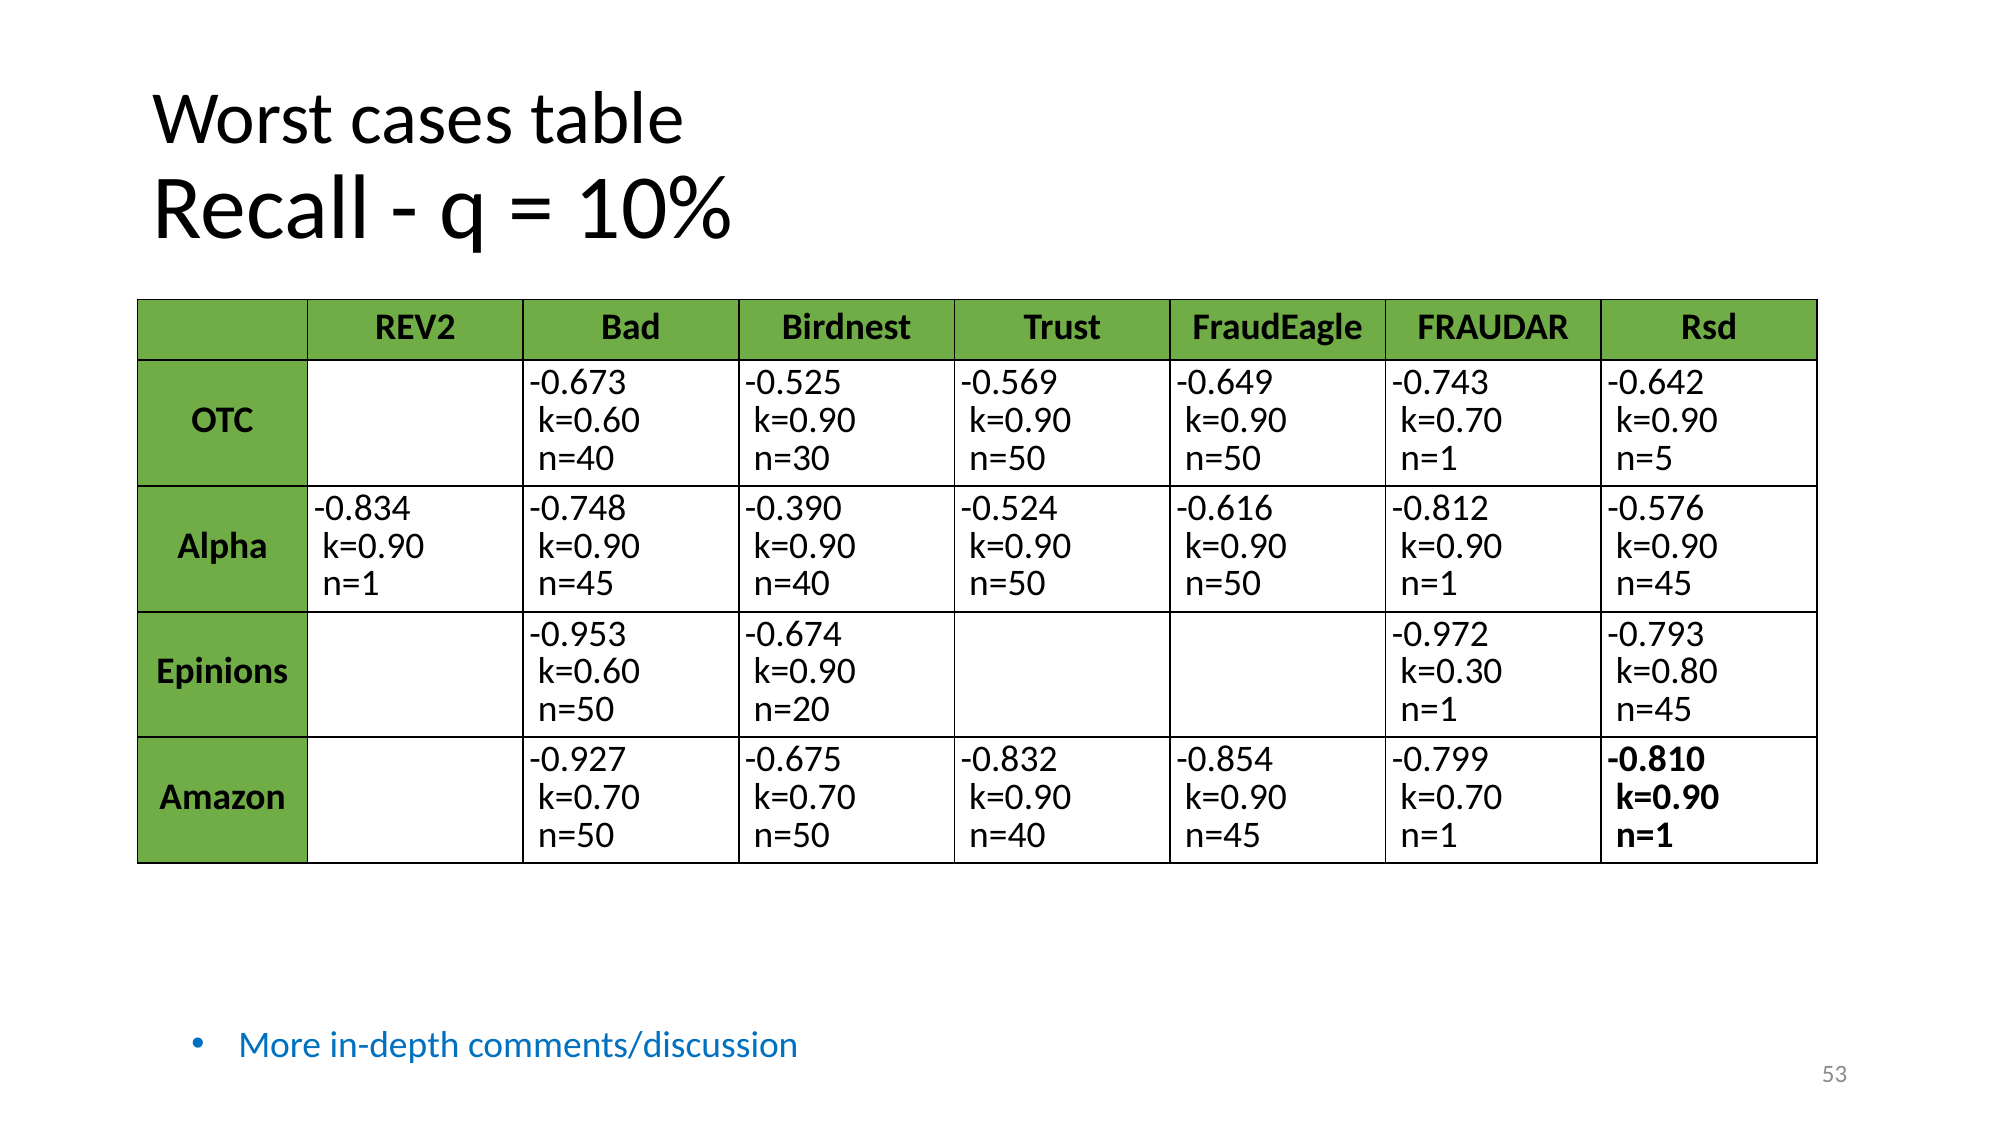

# Worst cases table Recall - q = 10%

|  | REV2 | Bad | Birdnest | Trust | FraudEagle | FRAUDAR | Rsd |
| --- | --- | --- | --- | --- | --- | --- | --- |
| OTC |  | -0.673   k=0.60   n=40 | -0.525   k=0.90   n=30 | -0.569   k=0.90   n=50 | -0.649   k=0.90   n=50 | -0.743   k=0.70   n=1 | -0.642   k=0.90   n=5 |
| Alpha | -0.834   k=0.90   n=1 | -0.748   k=0.90   n=45 | -0.390   k=0.90   n=40 | -0.524   k=0.90   n=50 | -0.616   k=0.90   n=50 | -0.812   k=0.90   n=1 | -0.576   k=0.90   n=45 |
| Epinions |  | -0.953   k=0.60   n=50 | -0.674   k=0.90   n=20 |  |  | -0.972   k=0.30   n=1 | -0.793   k=0.80   n=45 |
| Amazon |  | -0.927   k=0.70   n=50 | -0.675   k=0.70   n=50 | -0.832   k=0.90   n=40 | -0.854   k=0.90   n=45 | -0.799   k=0.70   n=1 | -0.810   k=0.90   n=1 |
More in-depth comments/discussion
53